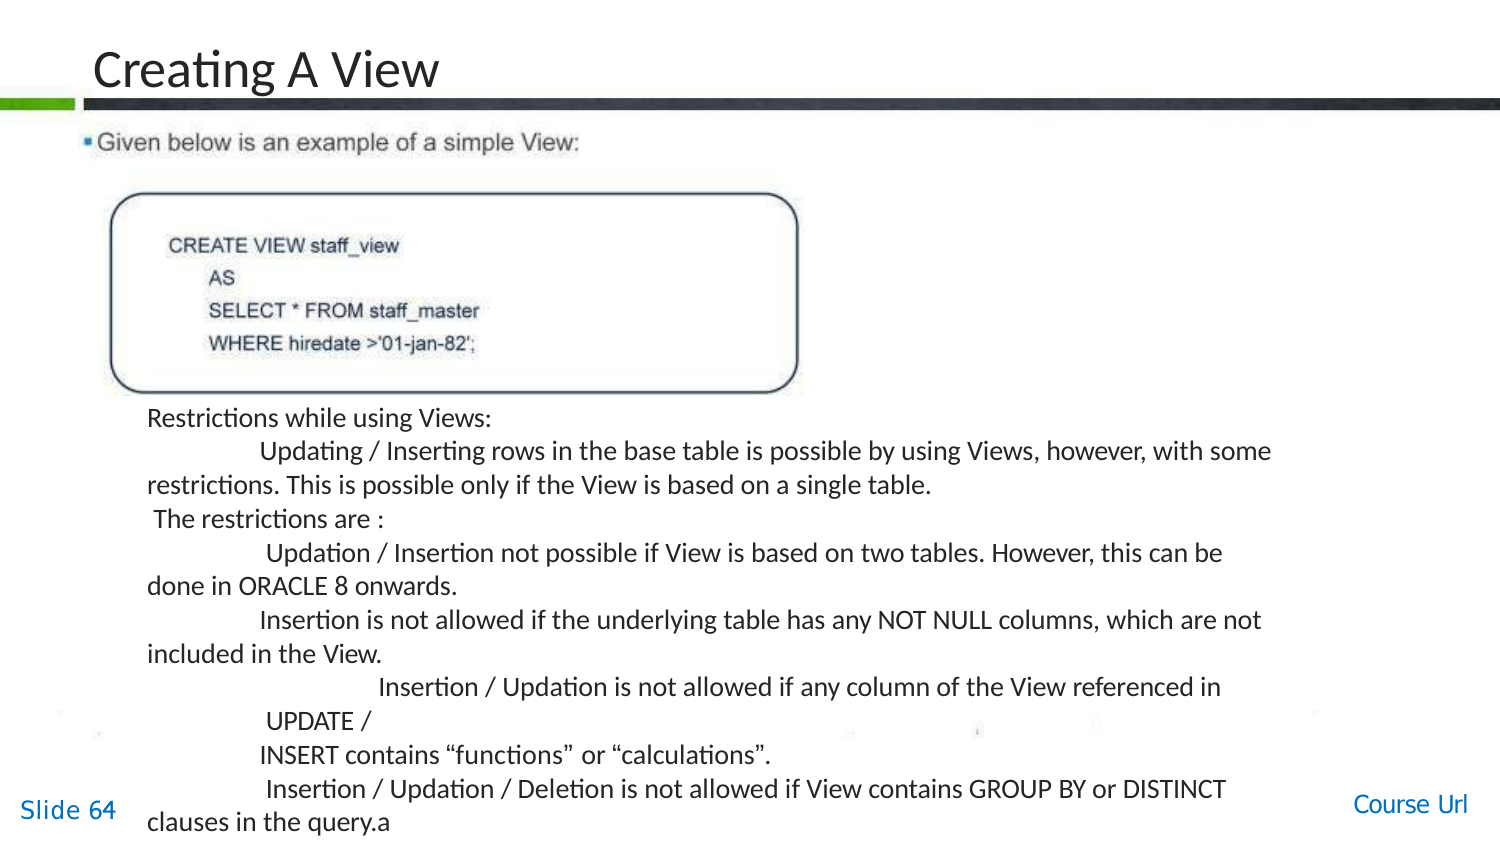

# Creating A View

Restrictions while using Views:
Updating / Inserting rows in the base table is possible by using Views, however, with some
restrictions. This is possible only if the View is based on a single table.
The restrictions are :
Updation / Insertion not possible if View is based on two tables. However, this can be  done in ORACLE 8 onwards.
Insertion is not allowed if the underlying table has any NOT NULL columns, which are not  included in the View.
Insertion / Updation is not allowed if any column of the View referenced in UPDATE /
INSERT contains “functions” or “calculations”.
Insertion / Updation / Deletion is not allowed if View contains GROUP BY or DISTINCT  clauses in the query.a
Course Url
Slide 64